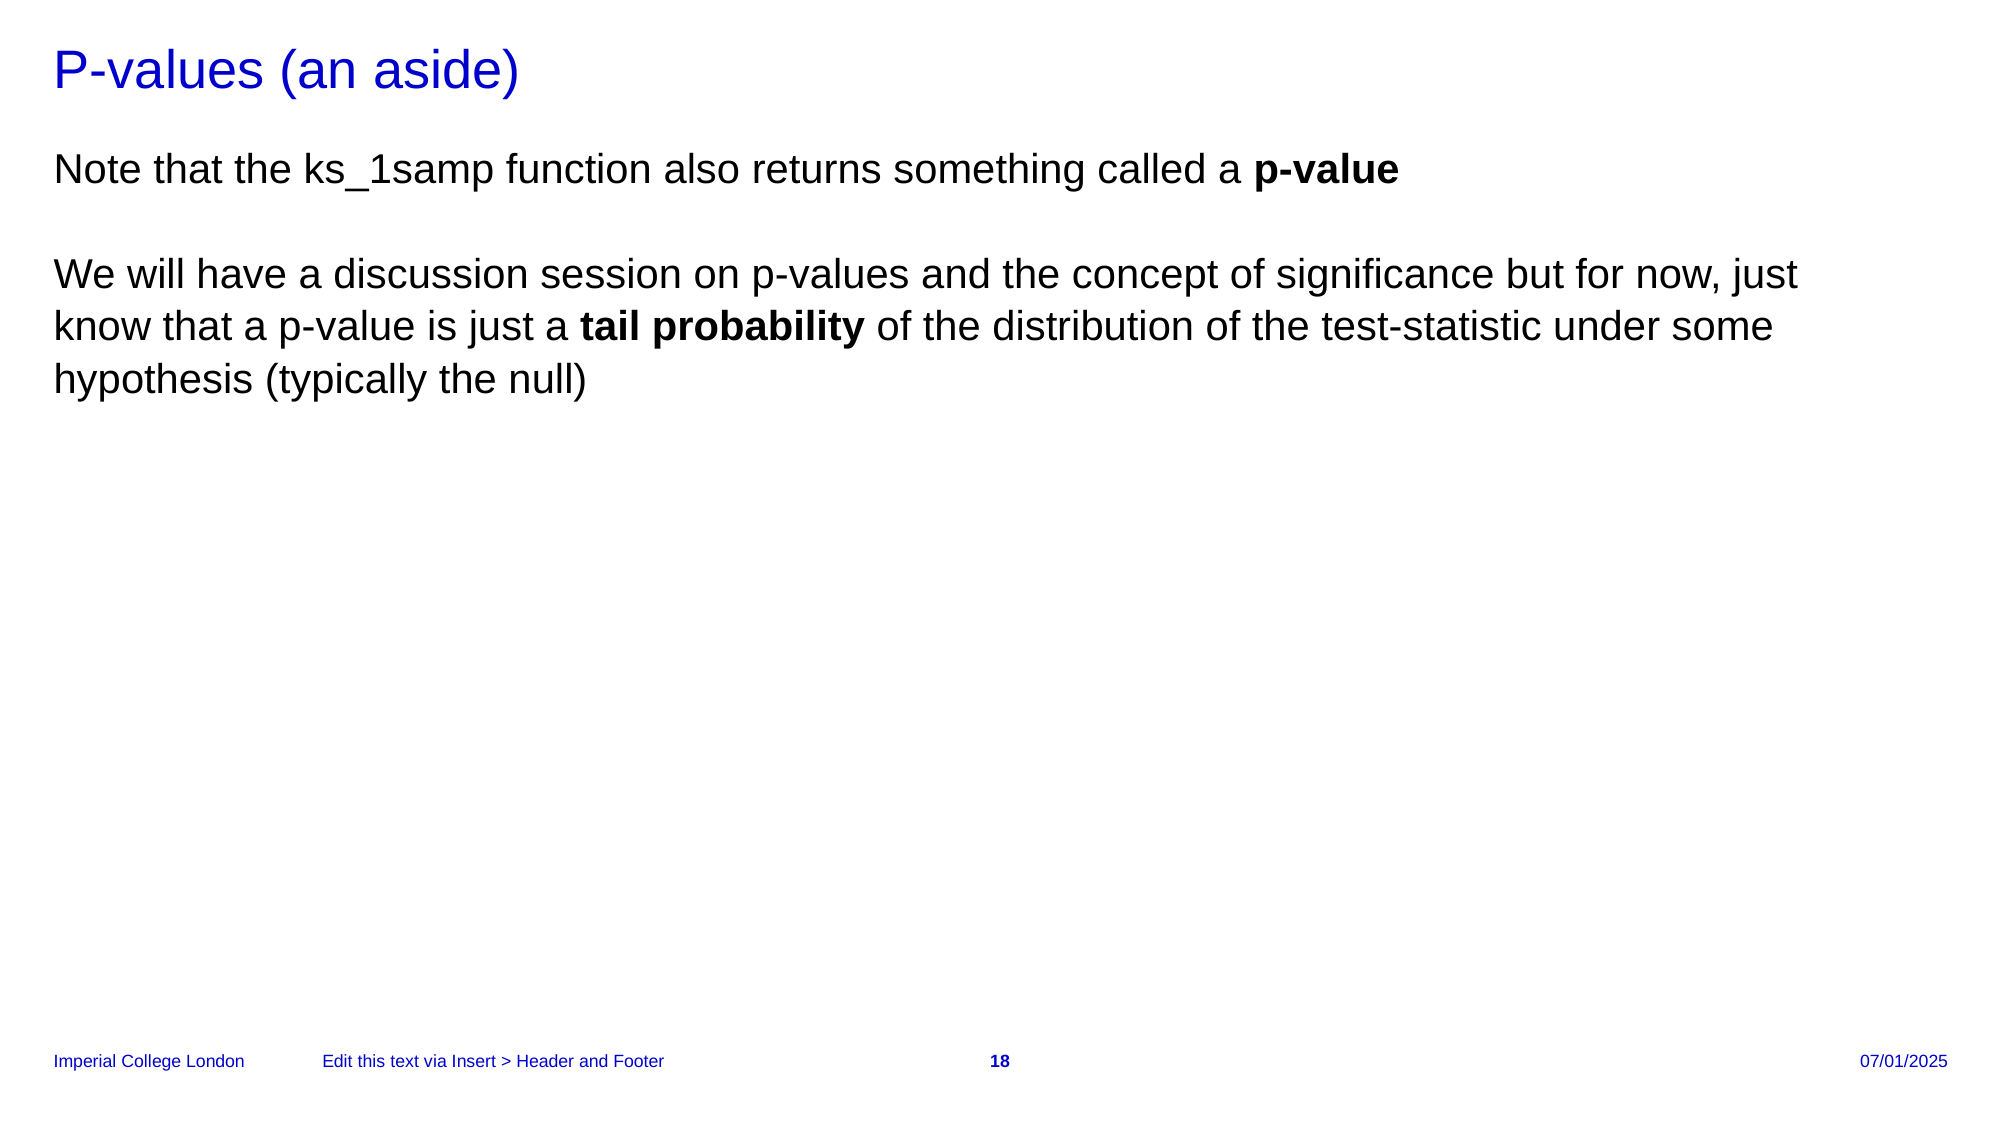

# P-values (an aside)
Note that the ks_1samp function also returns something called a p-value

We will have a discussion session on p-values and the concept of significance but for now, just know that a p-value is just a tail probability of the distribution of the test-statistic under some hypothesis (typically the null)

Edit this text via Insert > Header and Footer
18
07/01/2025